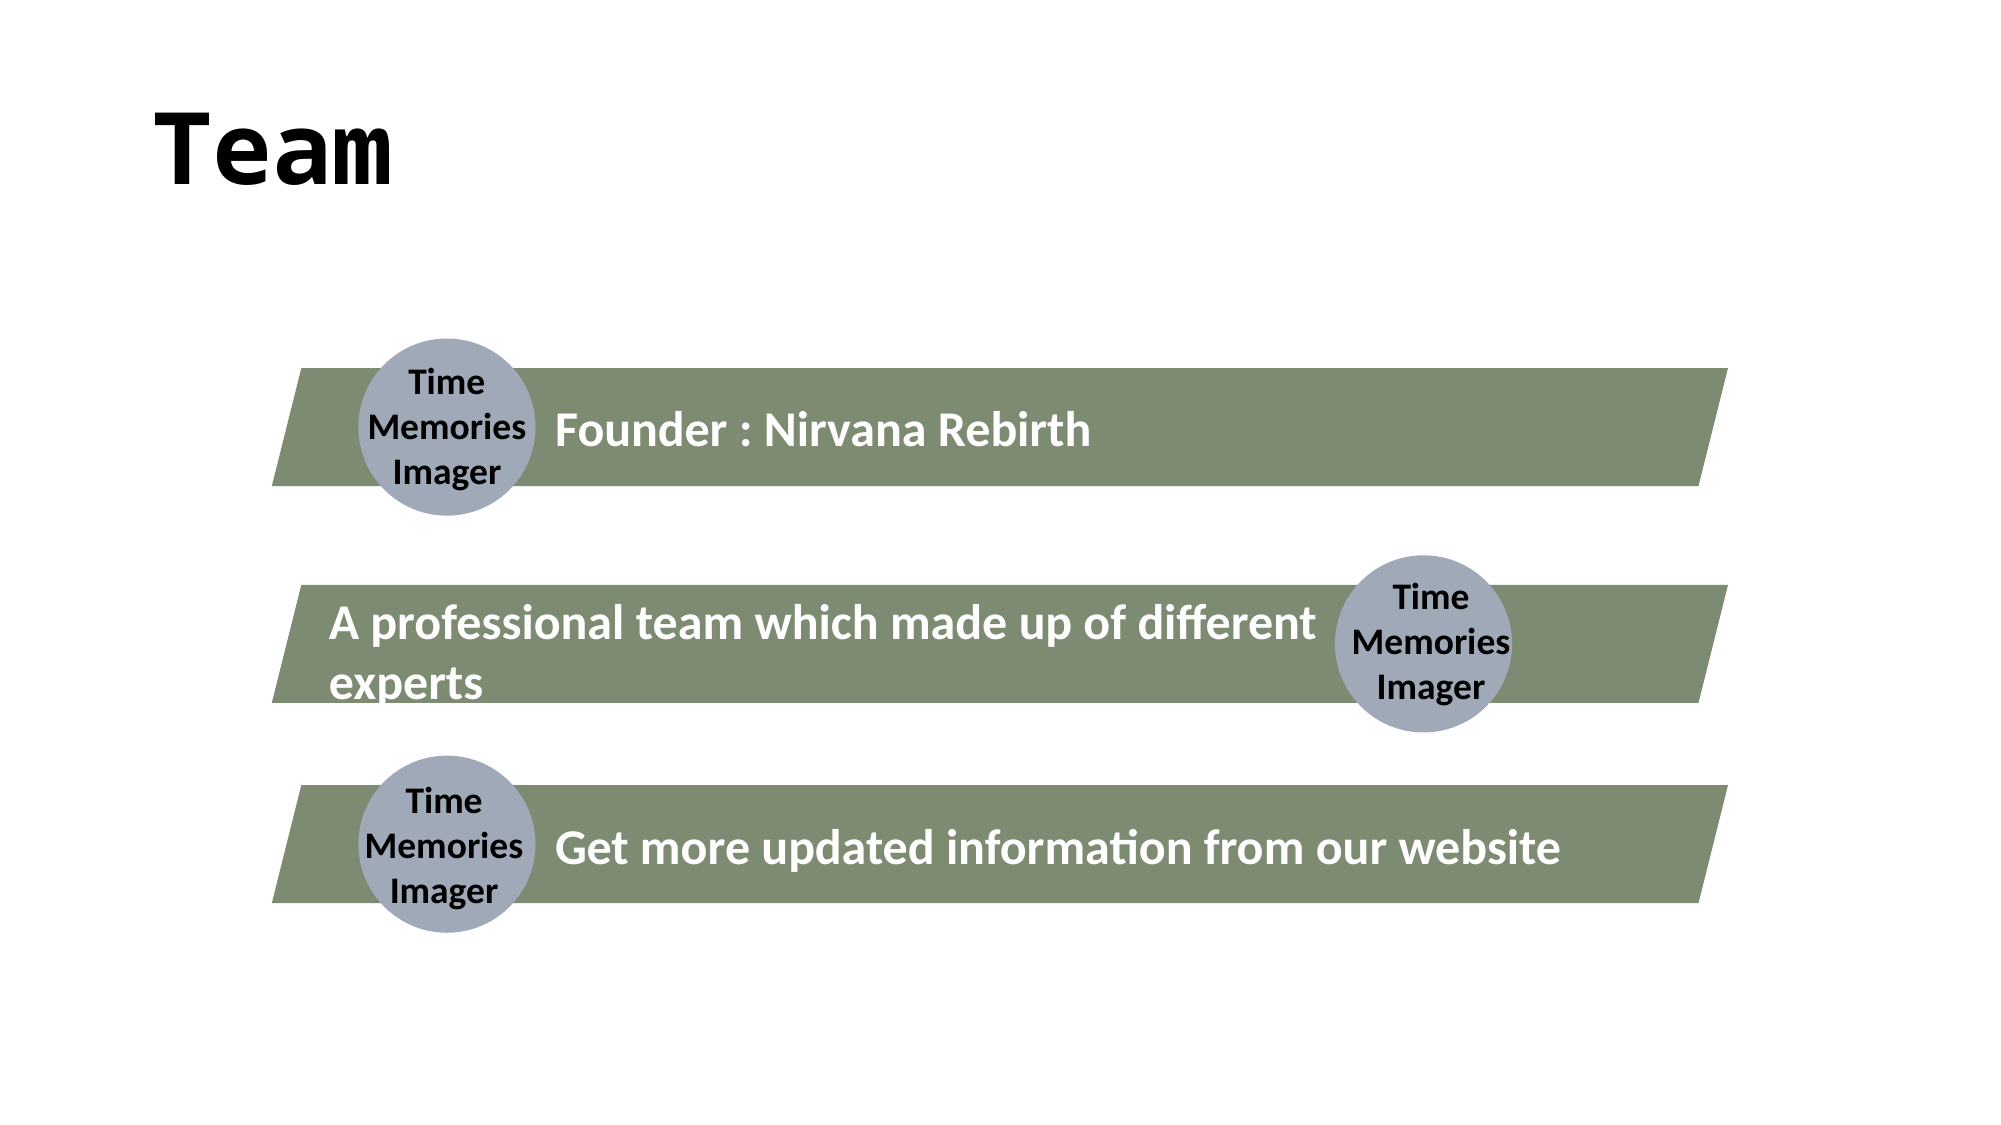

# Team

Time
Memories
Imager

Founder : Nirvana Rebirth

Time
Memories
Imager
A professional team which made up of different experts

Time
Memories
Imager

Get more updated information from our website